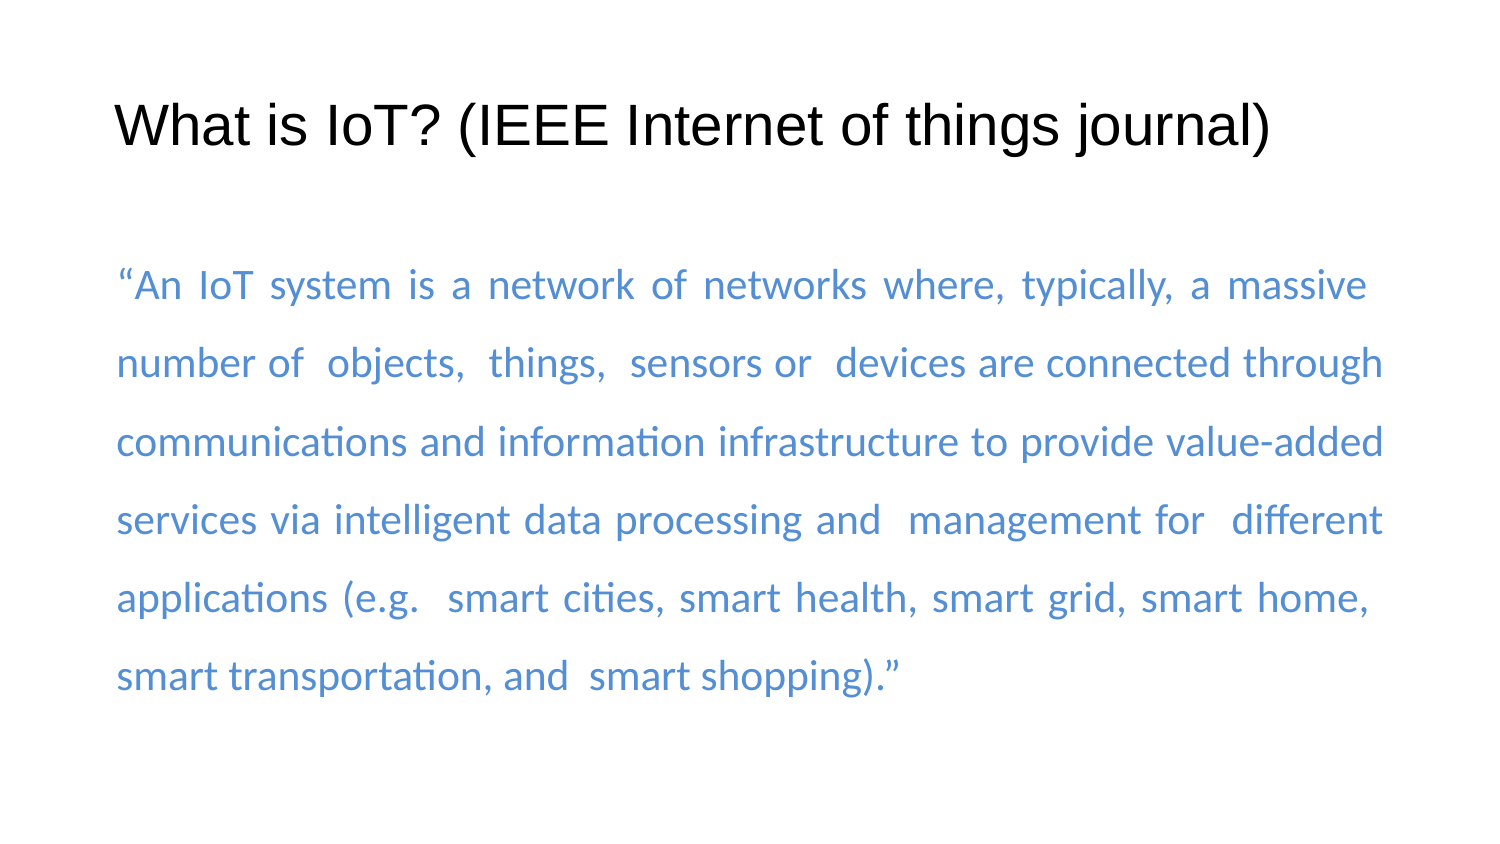

# What is IoT? (IEEE Internet of things journal)
“An IoT system is a network of networks where, typically, a massive  number of  objects,  things,  sensors or  devices are connected through communications and information infrastructure to provide value-added services via intelligent data processing and  management for  different applications (e.g.  smart cities, smart health, smart grid, smart home,  smart transportation, and  smart shopping).”